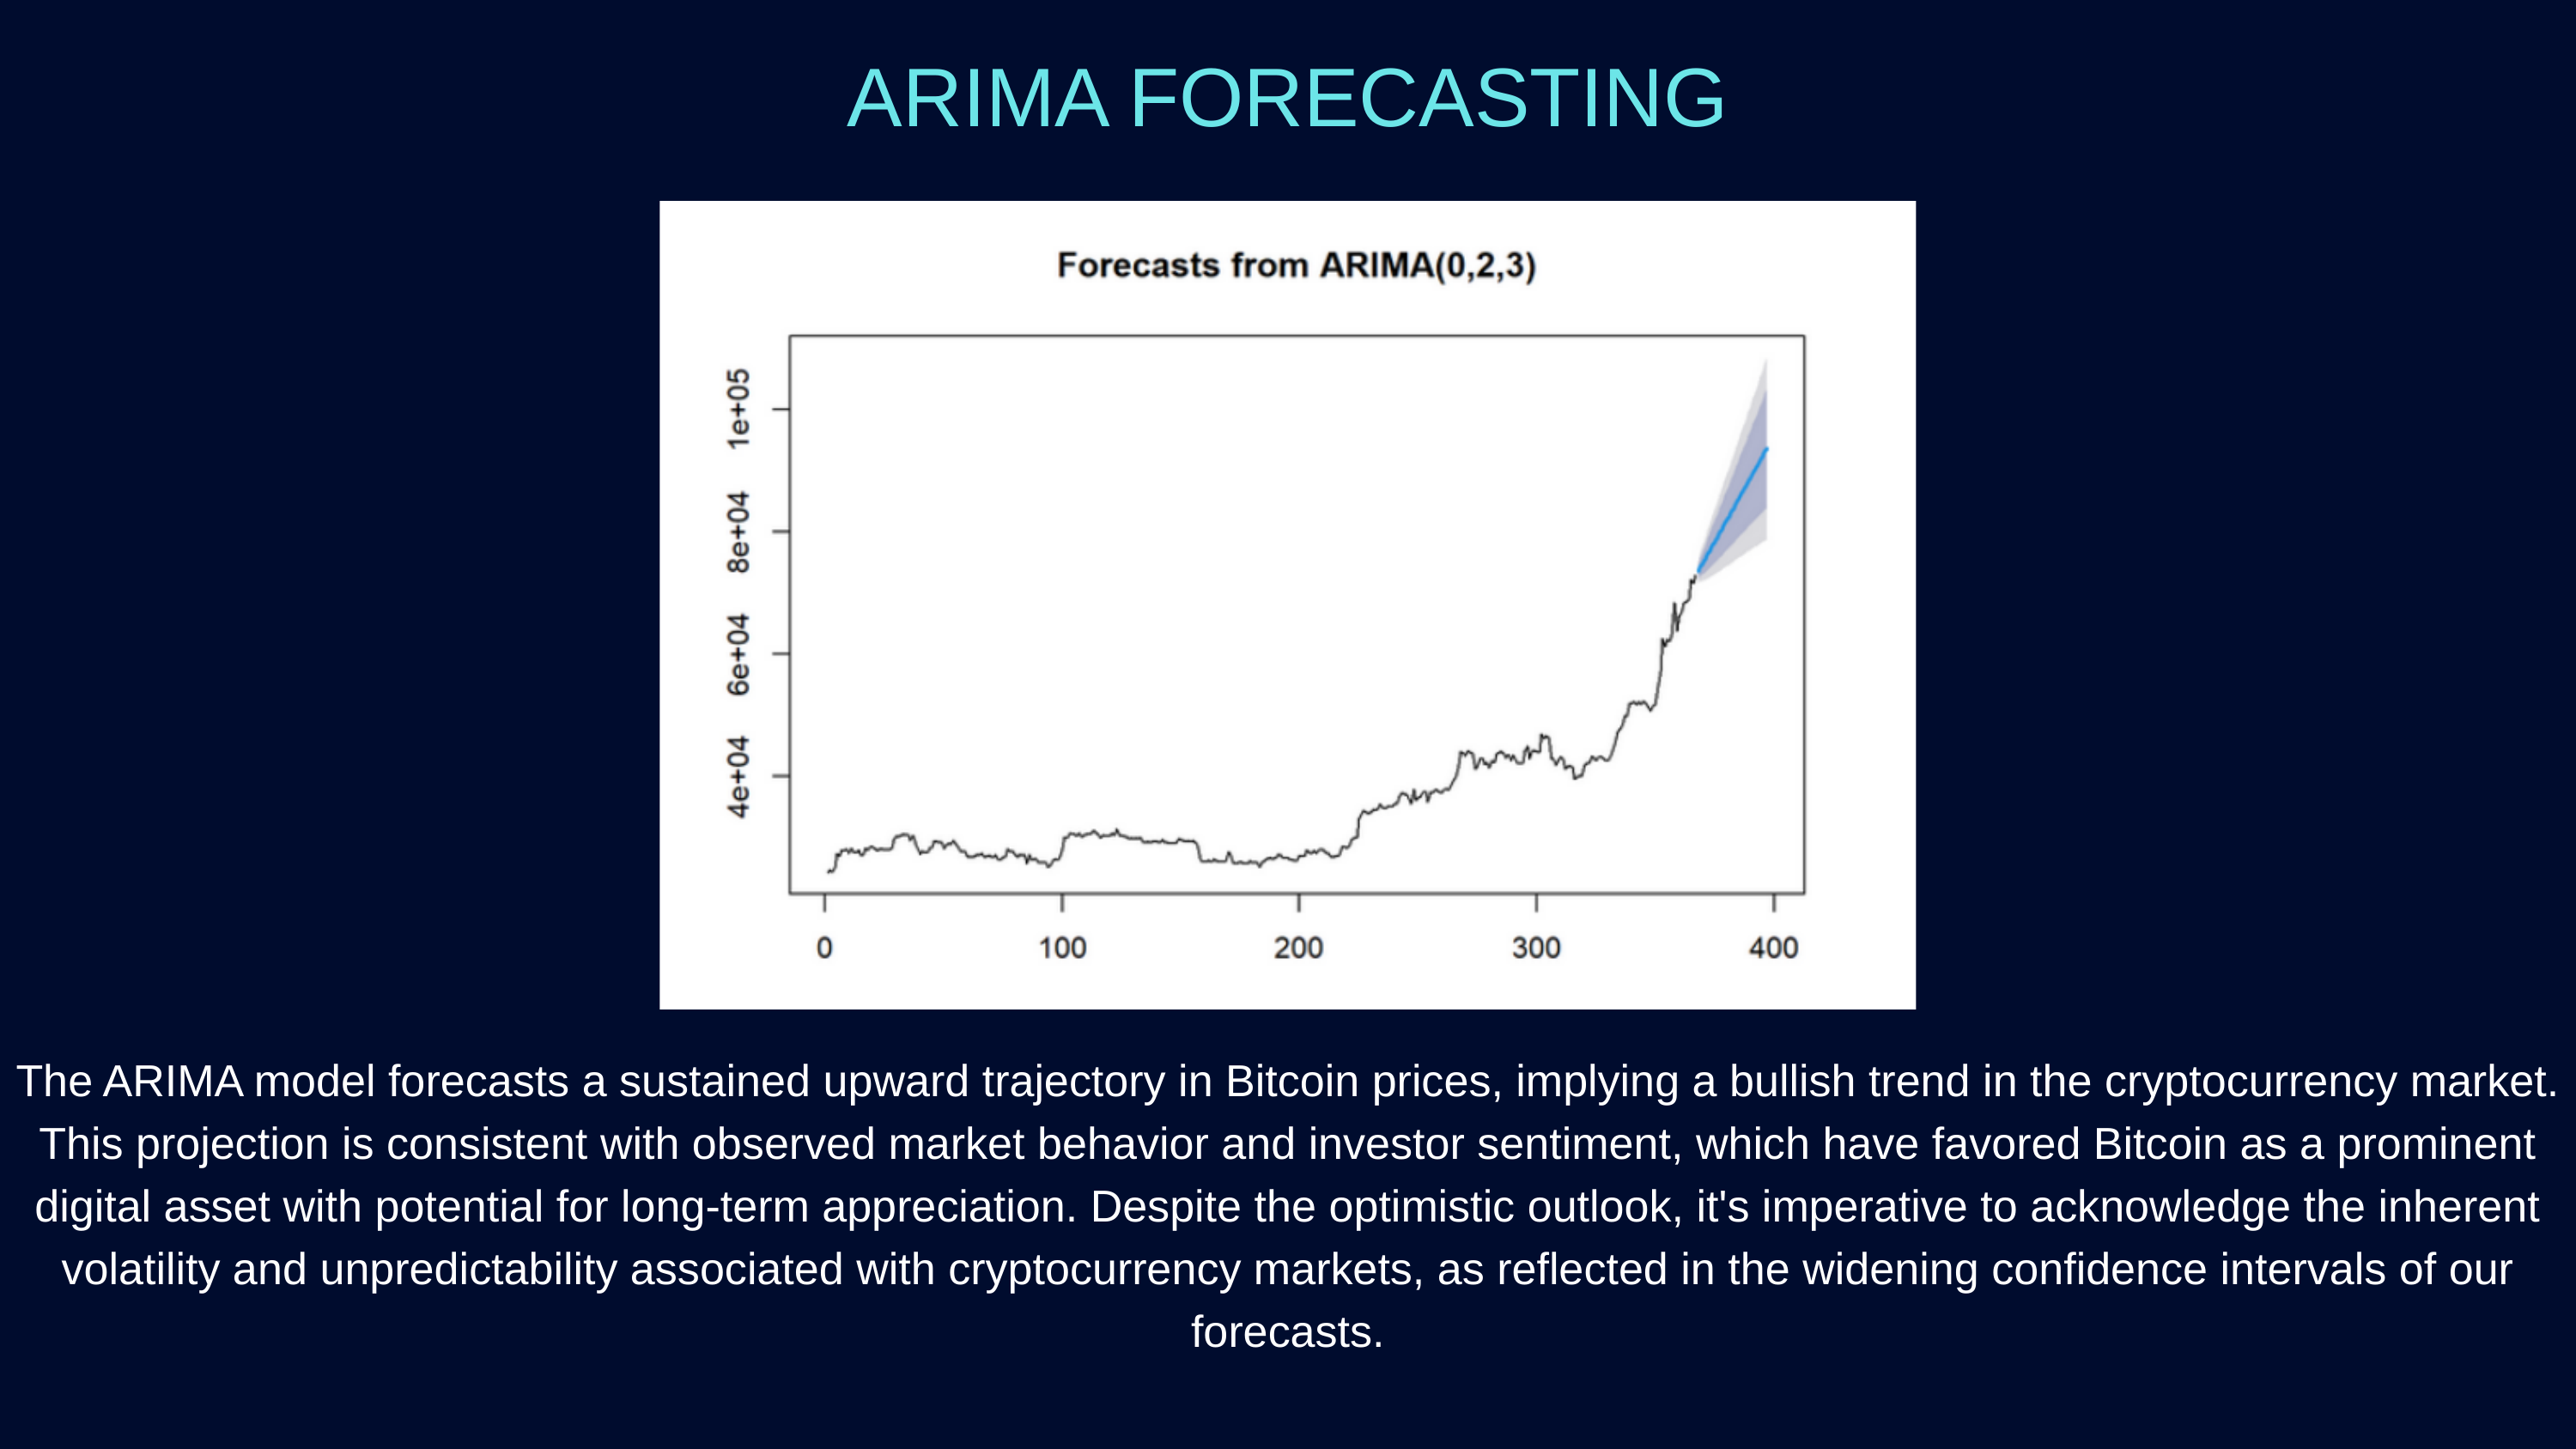

ARIMA FORECASTING

The ARIMA model forecasts a sustained upward trajectory in Bitcoin prices, implying a bullish trend in the cryptocurrency market. This projection is consistent with observed market behavior and investor sentiment, which have favored Bitcoin as a prominent digital asset with potential for long-term appreciation. Despite the optimistic outlook, it's imperative to acknowledge the inherent volatility and unpredictability associated with cryptocurrency markets, as reflected in the widening confidence intervals of our forecasts.